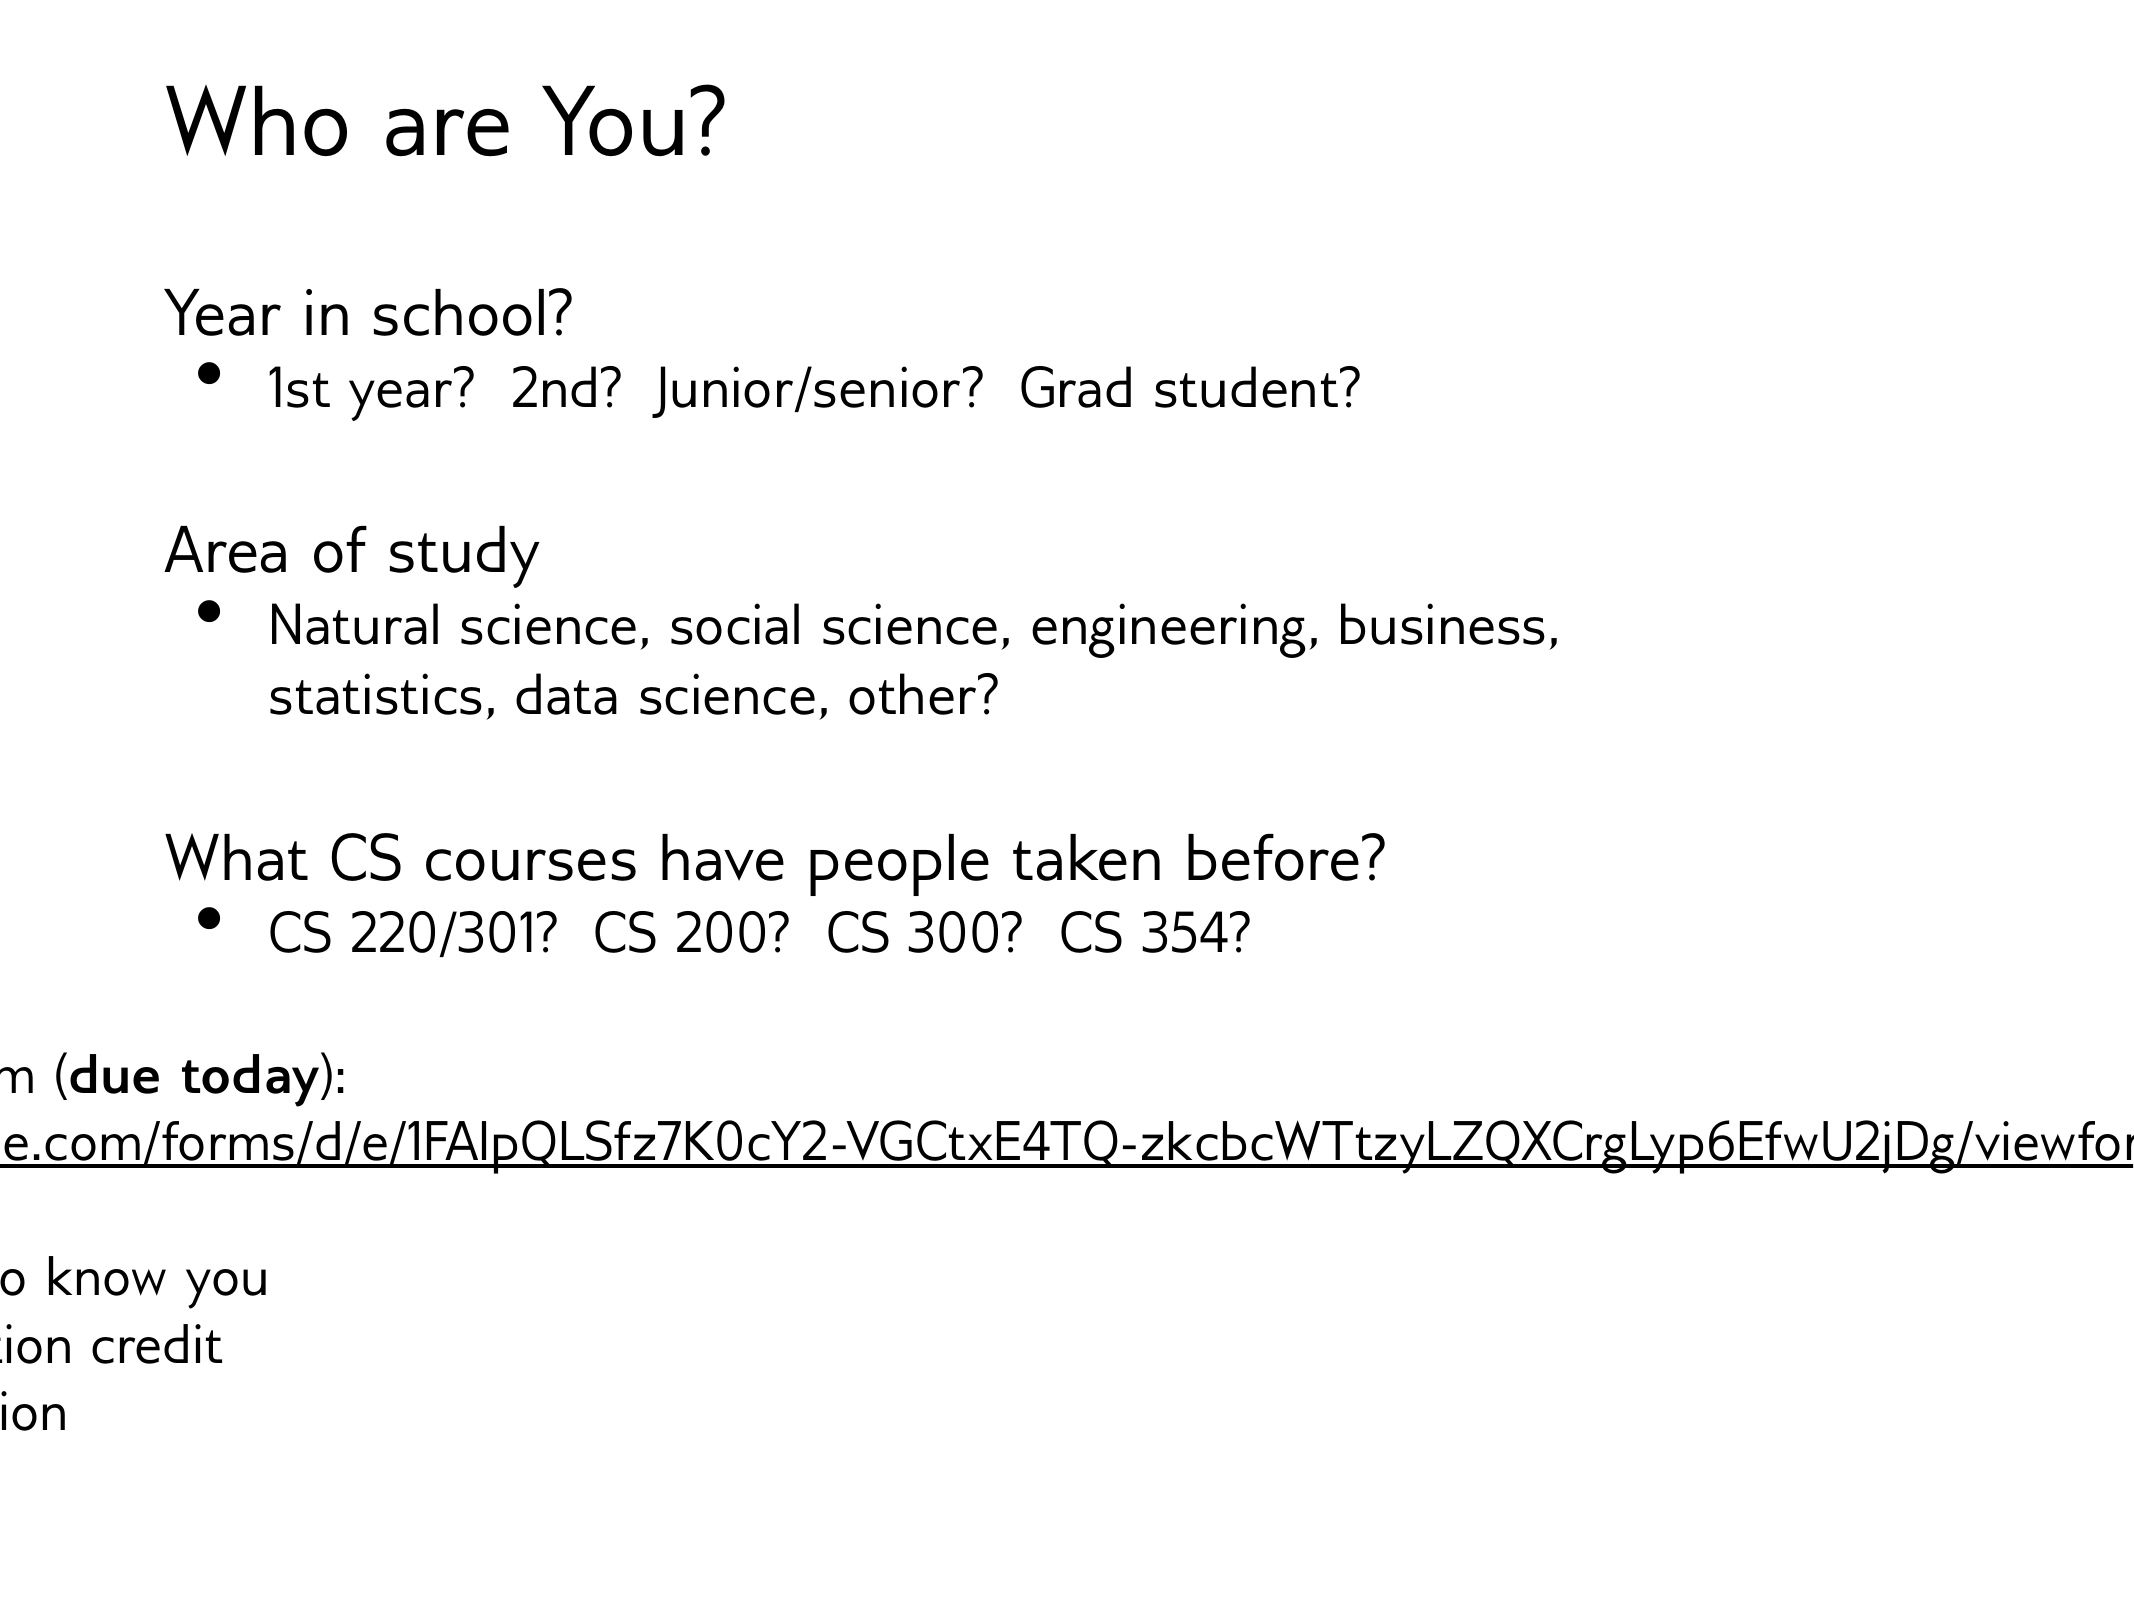

# Who are You?
Year in school?
1st year?  2nd?  Junior/senior?  Grad student?
Area of study
Natural science, social science, engineering, business,
statistics, data science, other?
What CS courses have people taken before?
CS 220/301?  CS 200?  CS 300?  CS 354?
Please fill this form (due today):
https://docs.google.com/forms/d/e/1FAIpQLSfz7K0cY2-VGCtxE4TQ-zkcbcWTtzyLZQXCrgLyp6EfwU2jDg/viewform?usp=sf_link.
Why?
Help me get to know you
Get participation credit
Group formation